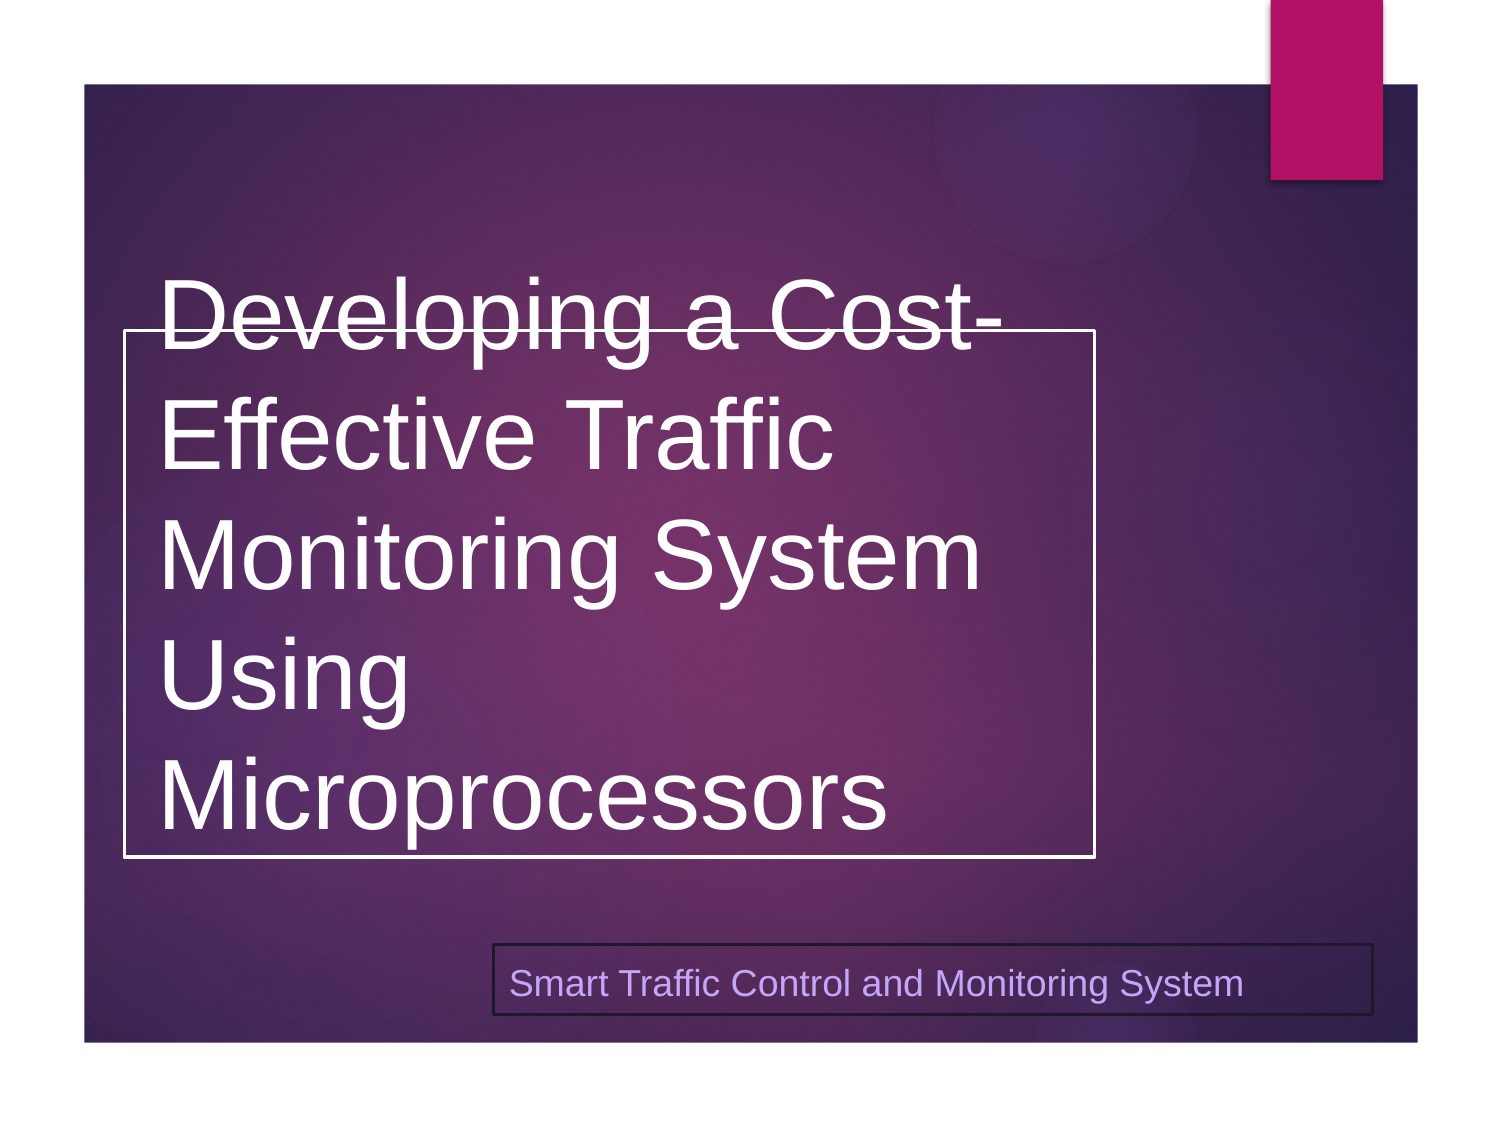

# Developing a Cost-Effective Traffic Monitoring System Using  Microprocessors

Smart Traffic Control and Monitoring System